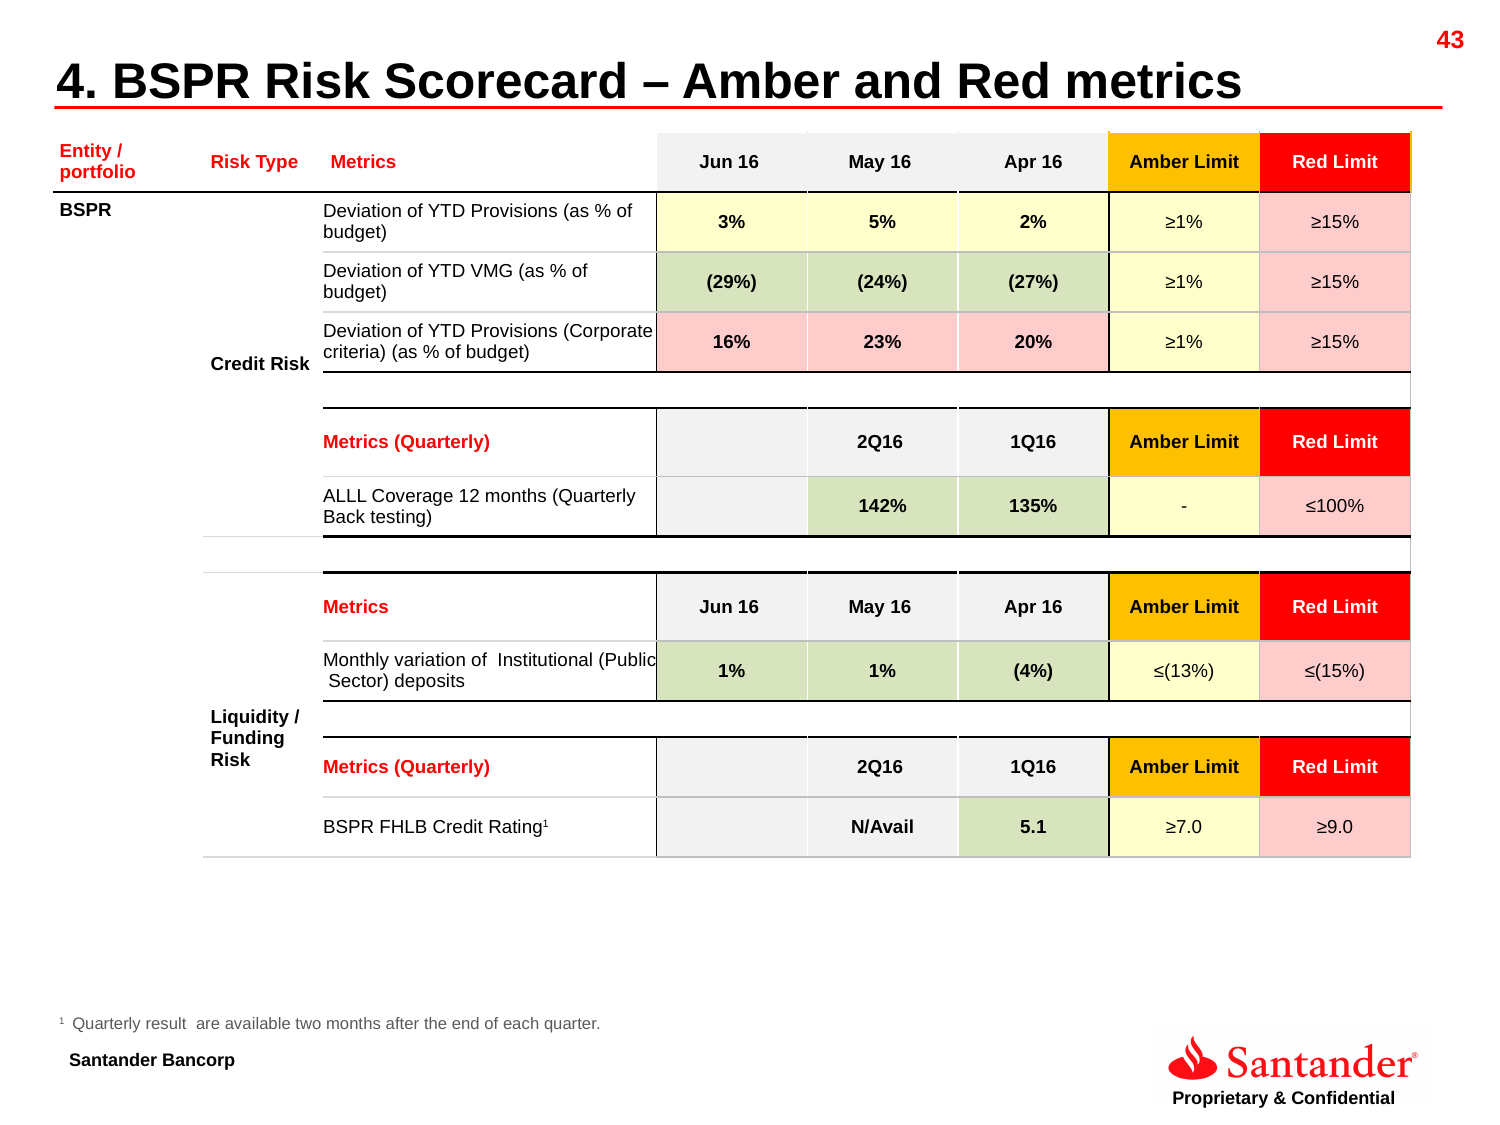

43
4. BSPR Risk Scorecard – Amber and Red metrics
|  |  |  |  |  |  |  |  |
| --- | --- | --- | --- | --- | --- | --- | --- |
| Entity / portfolio | Risk Type | Metrics | Jun 16 | May 16 | Apr 16 | Amber Limit | Red Limit |
| BSPR | Credit Risk | Deviation of YTD Provisions (as % of budget) | 3% | 5% | 2% | ≥1% | ≥15% |
|  |  | Deviation of YTD VMG (as % of budget) | (29%) | (24%) | (27%) | ≥1% | ≥15% |
|  |  | Deviation of YTD Provisions (Corporate criteria) (as % of budget) | 16% | 23% | 20% | ≥1% | ≥15% |
|  |  |  |  |  |  |  |  |
|  |  | Metrics (Quarterly) |  | 2Q16 | 1Q16 | Amber Limit | Red Limit |
|  |  | ALLL Coverage 12 months (Quarterly Back testing) |  | 142% | 135% | - | ≤100% |
|  |  |  |  |  |  |  |  |
|  |  | Metrics | Jun 16 | May 16 | Apr 16 | Amber Limit | Red Limit |
|  | Liquidity / Funding Risk | Monthly variation of Institutional (Public Sector) deposits | 1% | 1% | (4%) | ≤(13%) | ≤(15%) |
|  |  |  |  |  |  |  |  |
|  |  | Metrics (Quarterly) |  | 2Q16 | 1Q16 | Amber Limit | Red Limit |
|  |  | BSPR FHLB Credit Rating1 |  | N/Avail | 5.1 | ≥7.0 | ≥9.0 |
1  Quarterly result  are available two months after the end of each quarter.